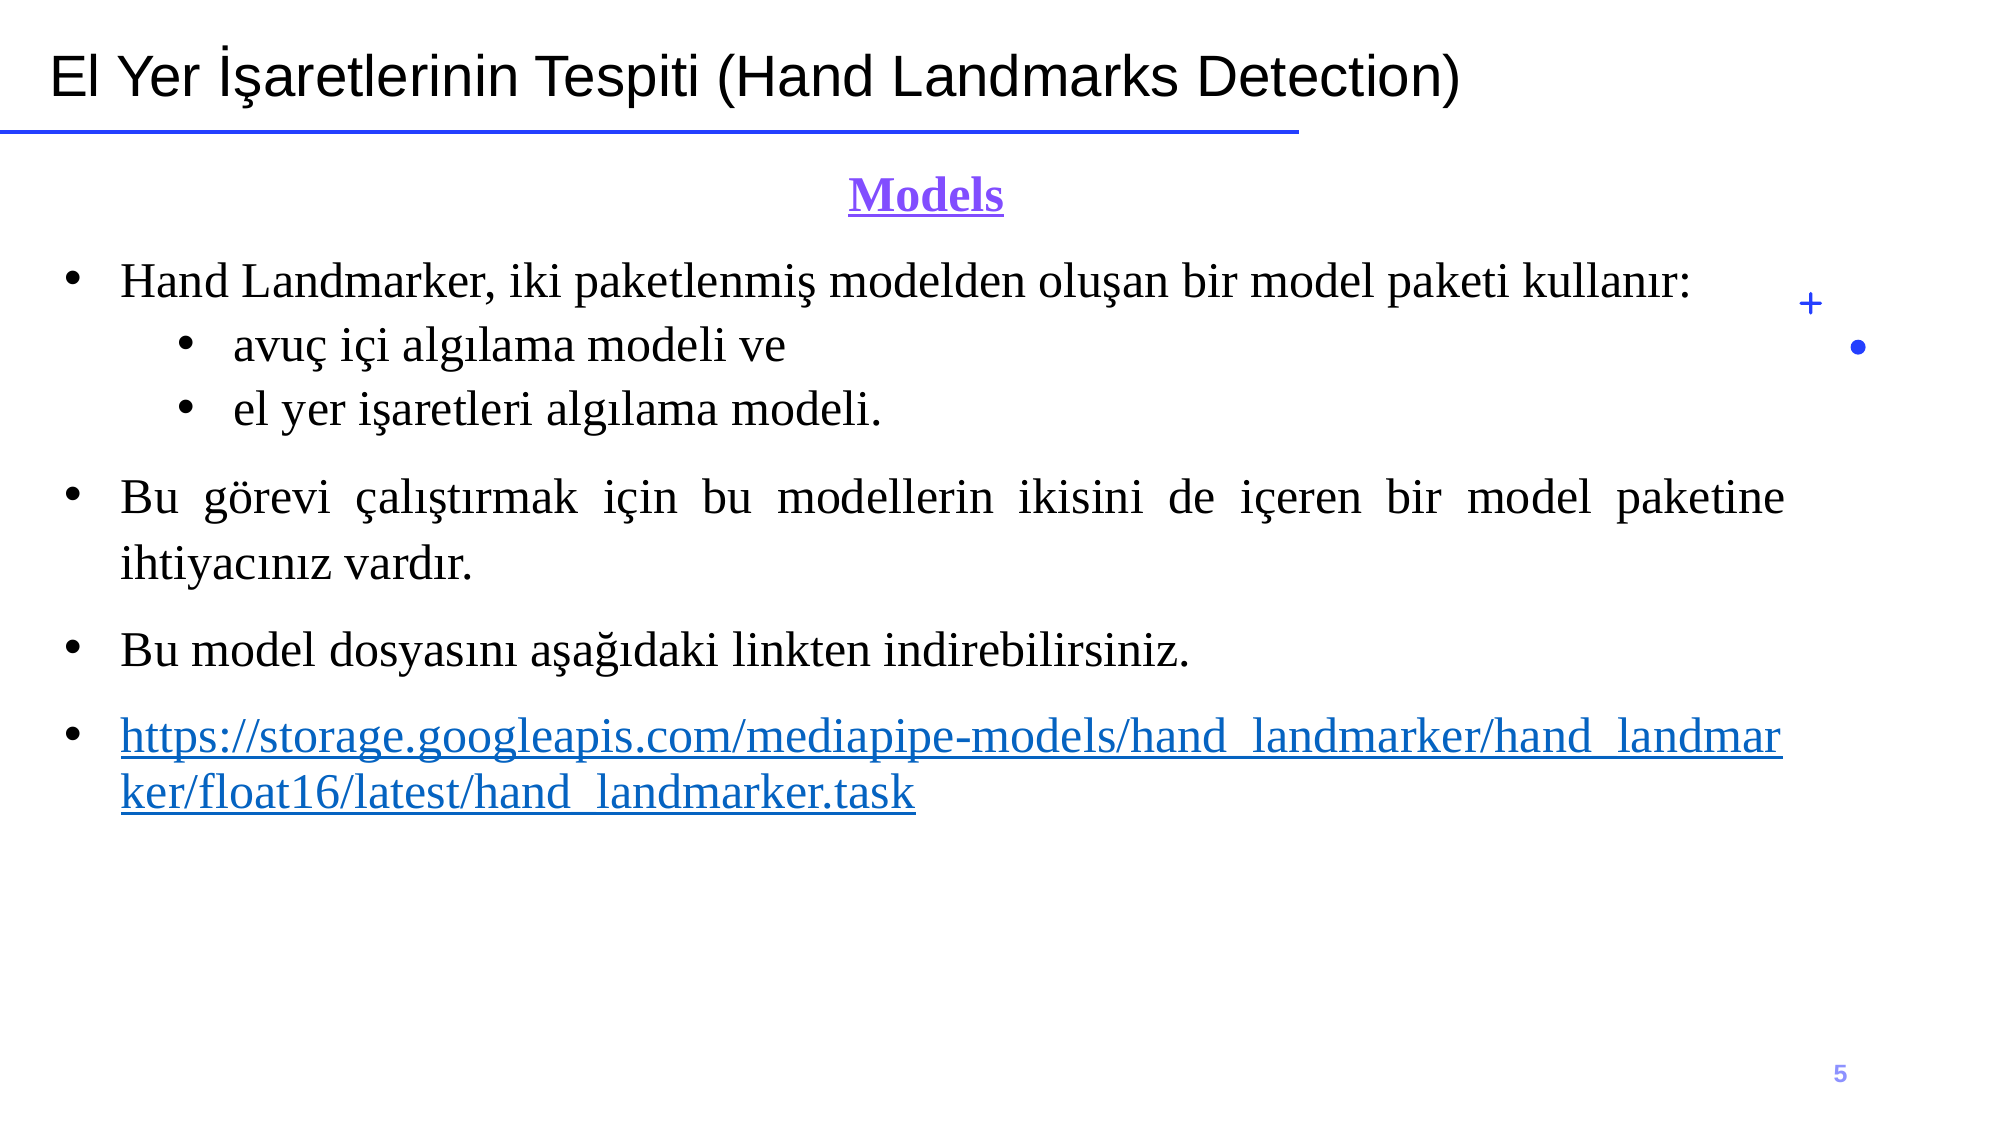

# El Yer İşaretlerinin Tespiti (Hand Landmarks Detection)
Models
Hand Landmarker, iki paketlenmiş modelden oluşan bir model paketi kullanır:
avuç içi algılama modeli ve
el yer işaretleri algılama modeli.
Bu görevi çalıştırmak için bu modellerin ikisini de içeren bir model paketine ihtiyacınız vardır.
Bu model dosyasını aşağıdaki linkten indirebilirsiniz.
https://storage.googleapis.com/mediapipe-models/hand_landmarker/hand_landmarker/float16/latest/hand_landmarker.task

5